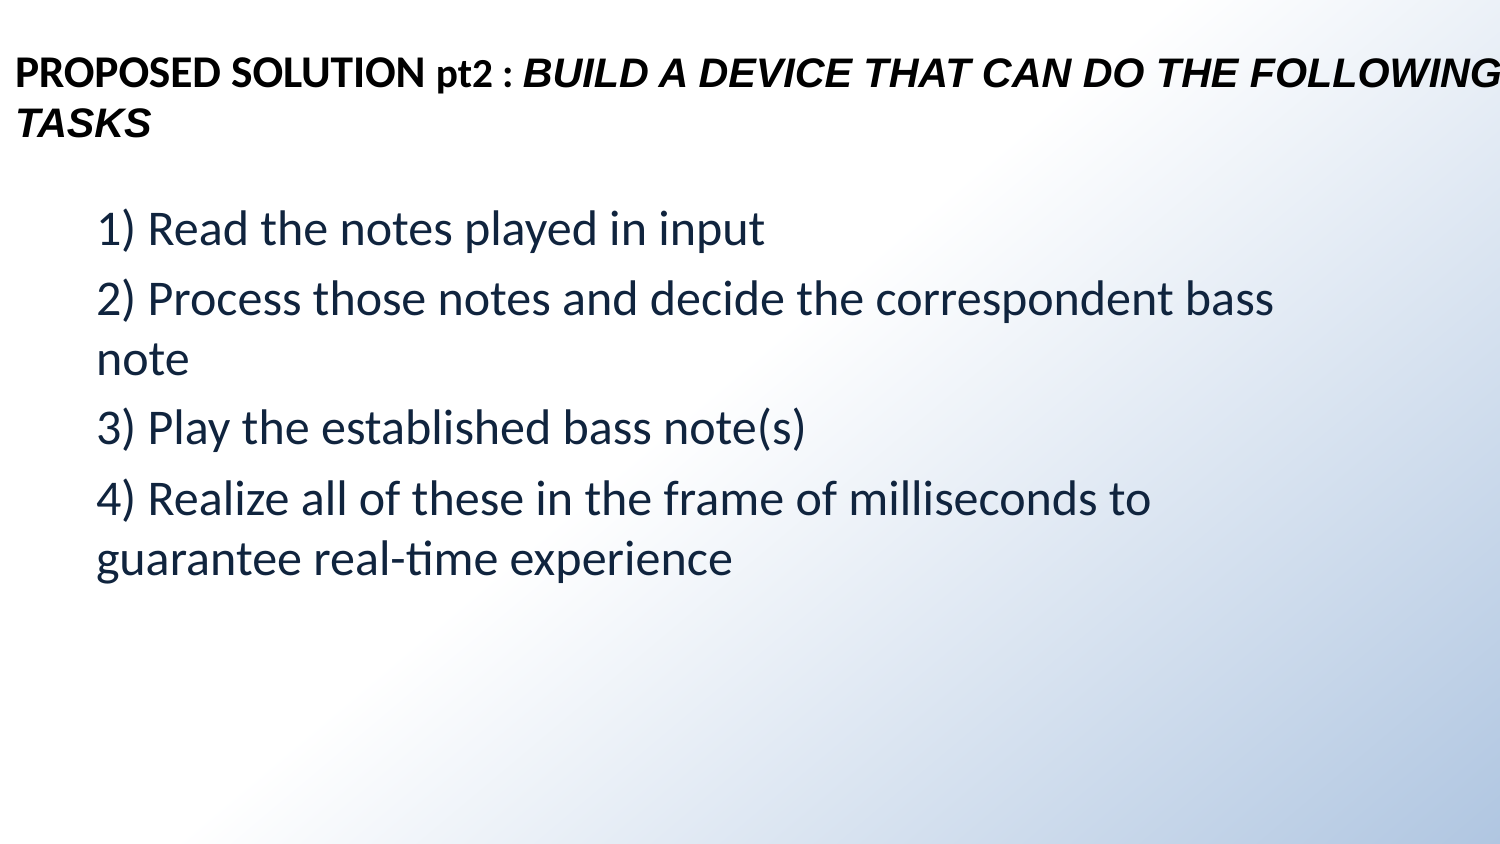

# PROPOSED SOLUTION pt2 : BUILD A DEVICE THAT CAN DO THE FOLLOWING TASKS
1) Read the notes played in input
2) Process those notes and decide the correspondent bass note
3) Play the established bass note(s)
4) Realize all of these in the frame of milliseconds to guarantee real-time experience